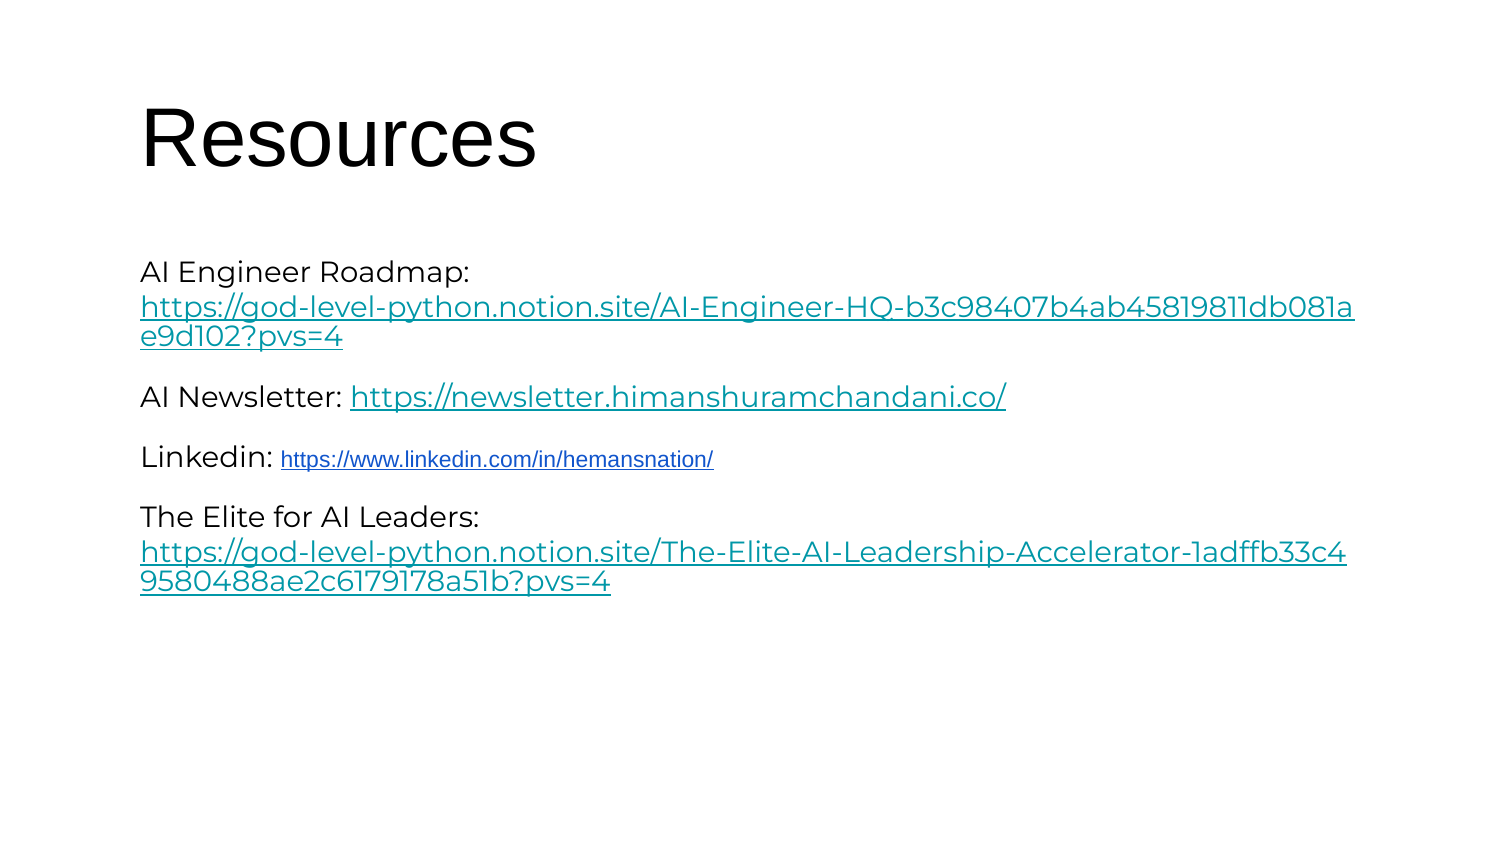

Resources

AI Engineer Roadmap: https://god-level-python.notion.site/AI-Engineer-HQ-b3c98407b4ab45819811db081ae9d102?pvs=4
AI Newsletter: https://newsletter.himanshuramchandani.co/
Linkedin: https://www.linkedin.com/in/hemansnation/
The Elite for AI Leaders: https://god-level-python.notion.site/The-Elite-AI-Leadership-Accelerator-1adffb33c49580488ae2c6179178a51b?pvs=4